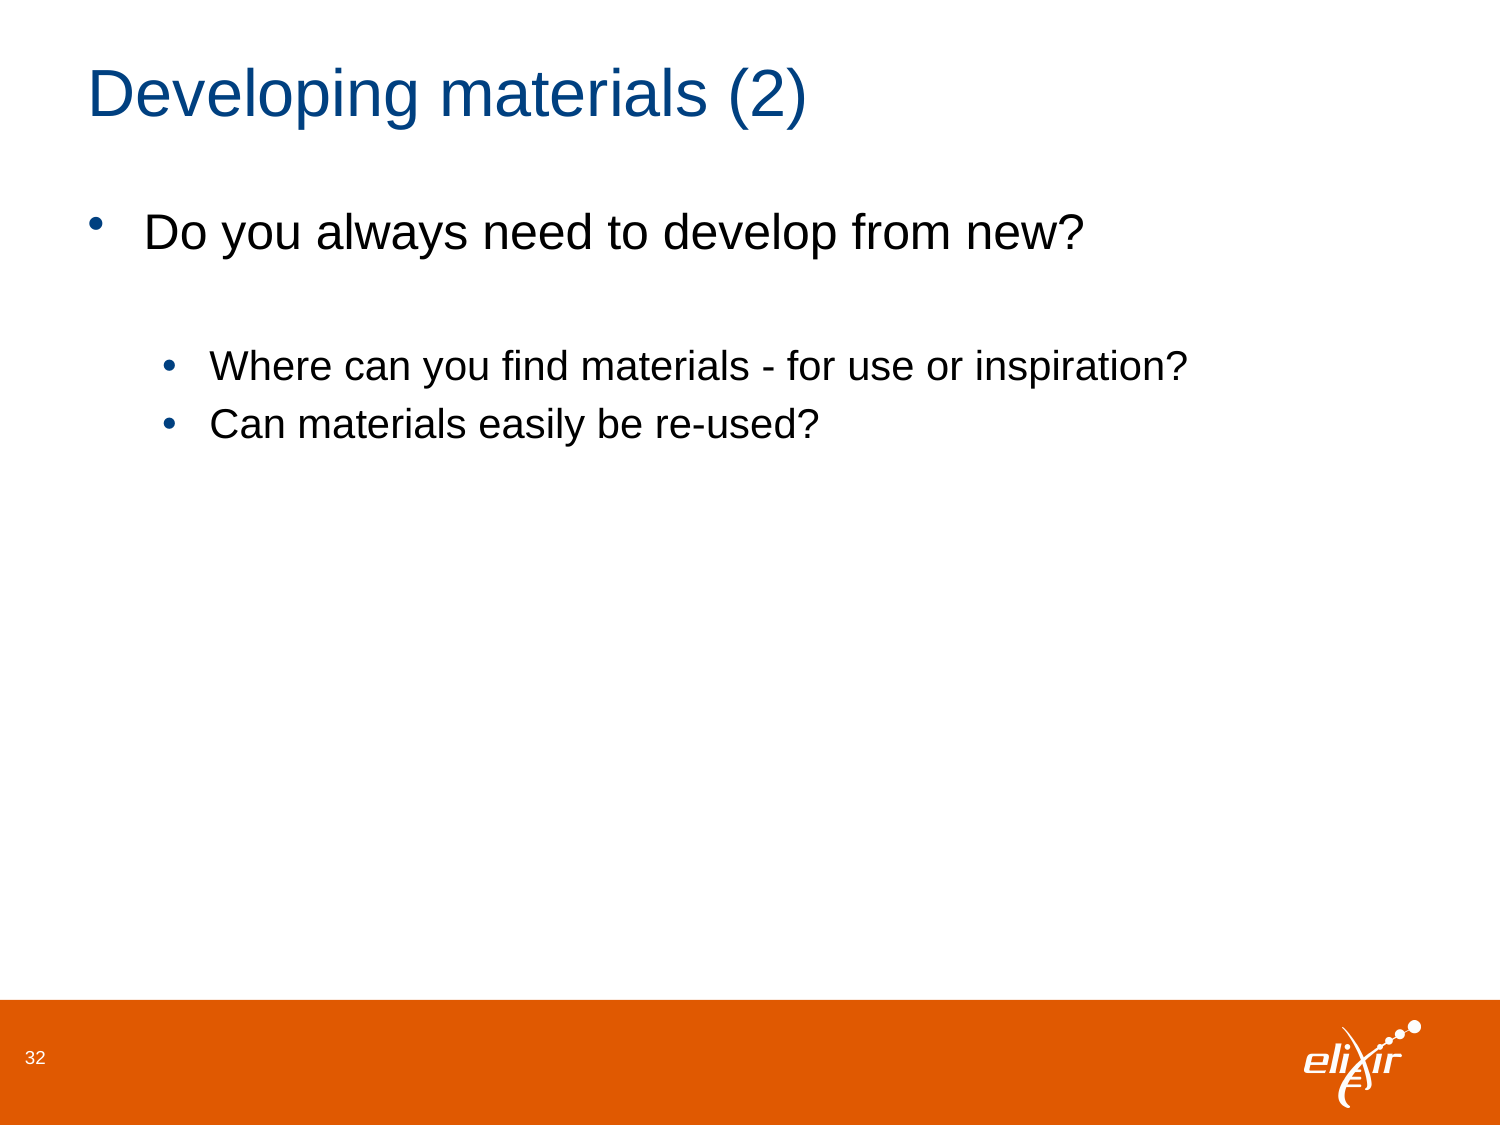

# Developing materials (2)
Do you always need to develop from new?

Where can you find materials - for use or inspiration?
Can materials easily be re-used?

32